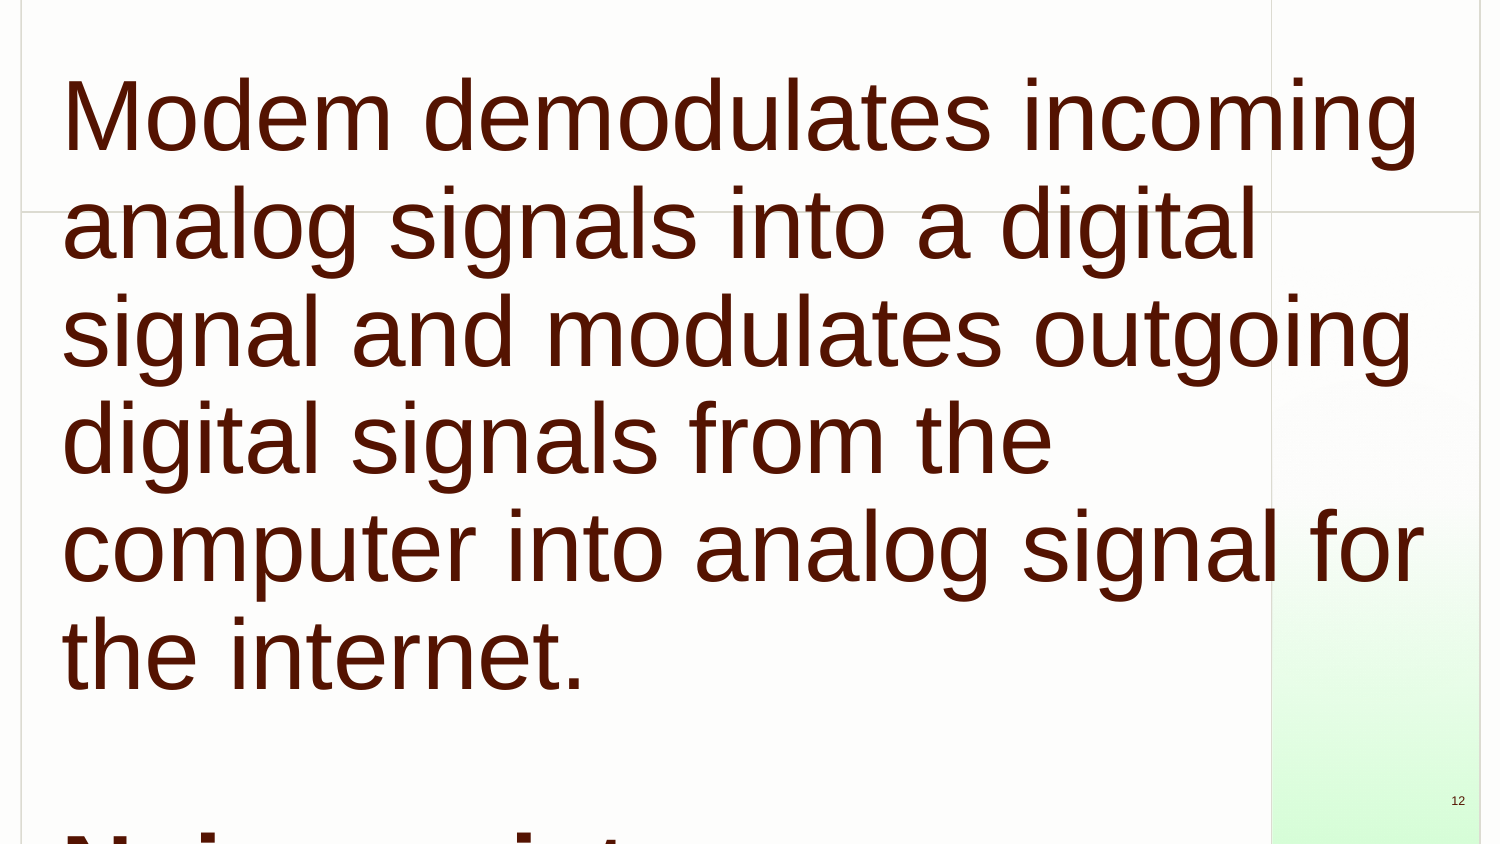

Modem demodulates incoming analog signals into a digital signal and modulates outgoing digital signals from the computer into analog signal for the internet.
Noise resistance
Analog waveforms can be shaped (modulated) to use frequencies that are less affected by interference on the medium.

Bandwidth usage
By using different frequencies (like channels), analog signals allow multiple services (voice, TV, internet) to share the same cable or spectrum.

12